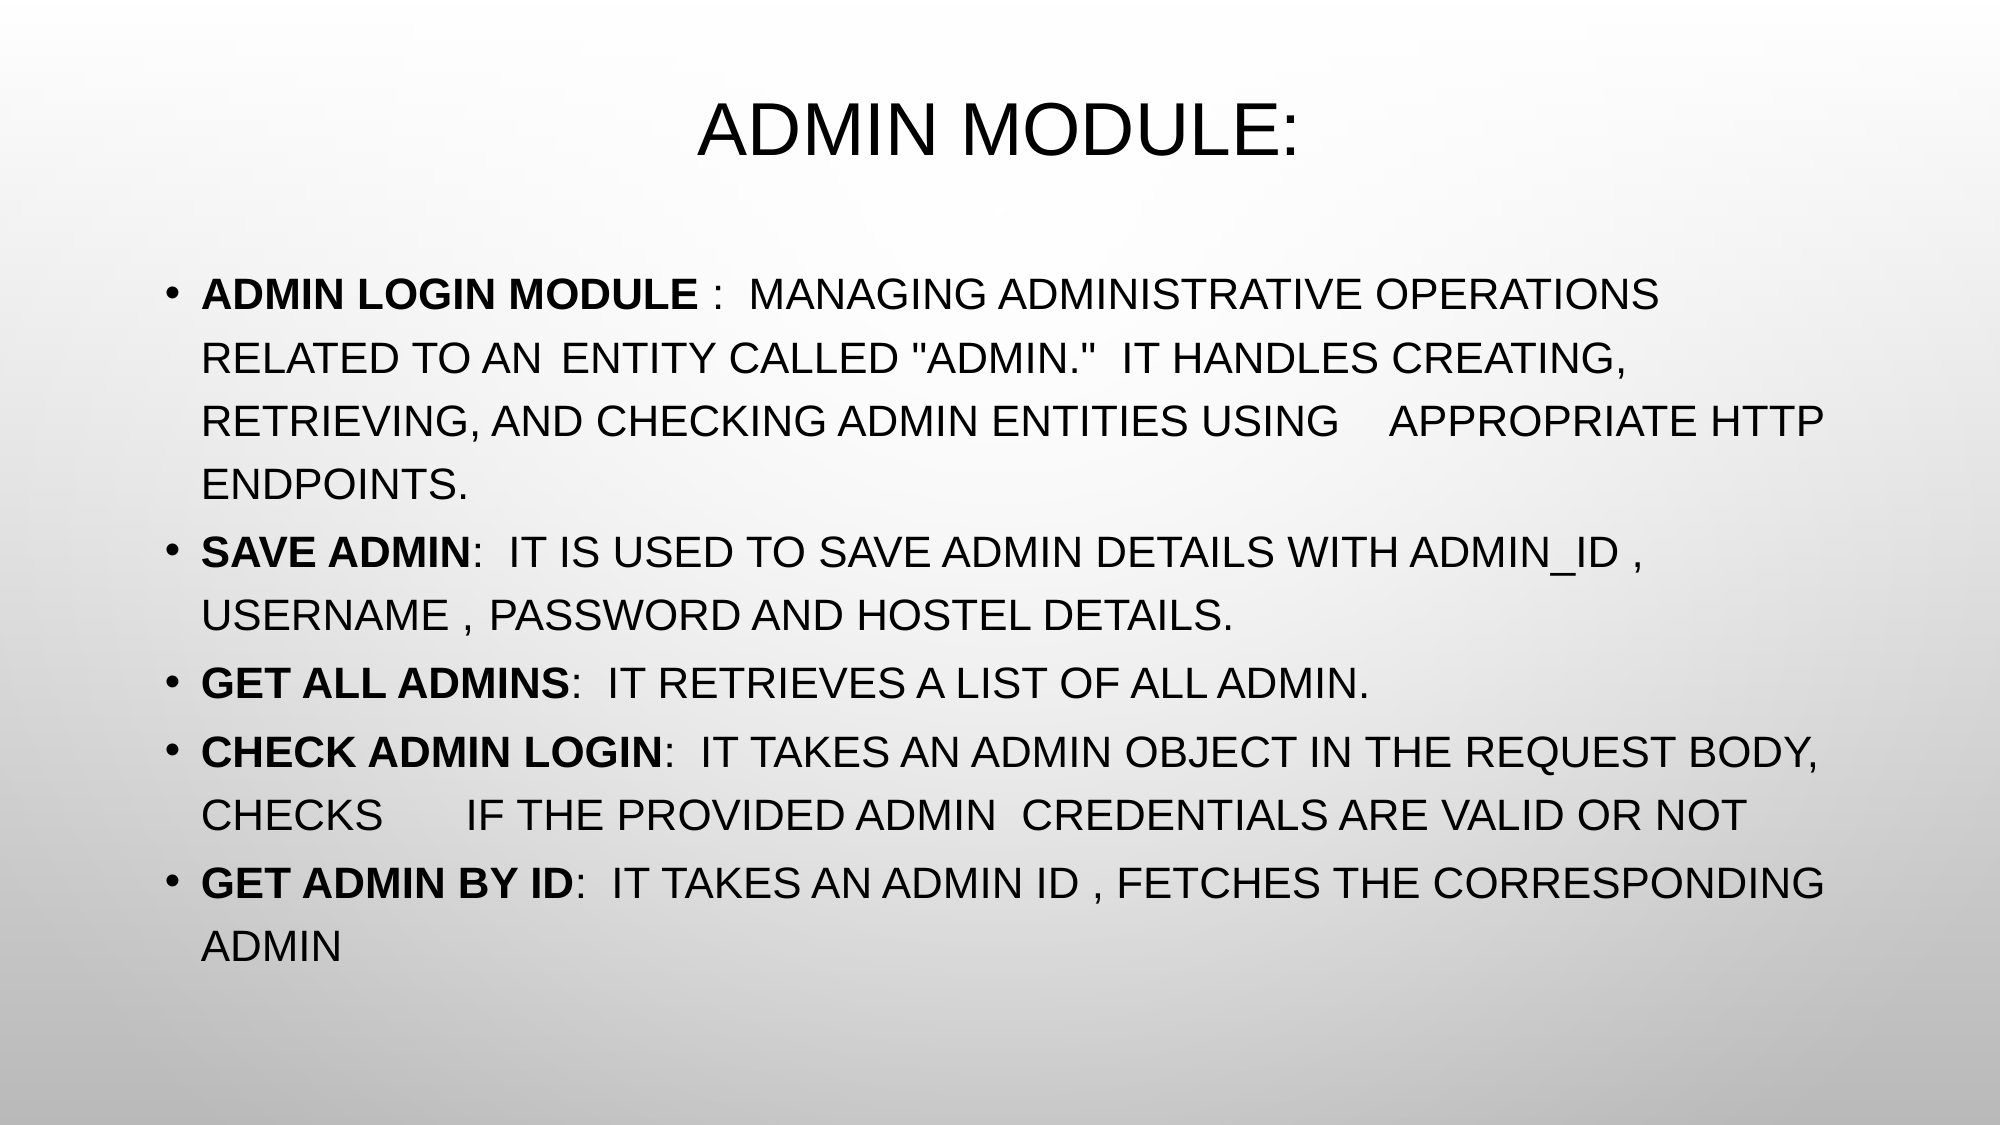

# Admin Module:
Admin login module :  Managing administrative operations related to an 				entity called "Admin."  It handles creating, 					retrieving, and checking admin entities using 					appropriate HTTP endpoints.
Save Admin:  It is used to save admin details with admin_id , username , 				Password and hostel details.
Get All Admins:  It retrieves a list of all admin.
Check Admin Login:  It takes an Admin object in the request body, checks 				    if the provided admin  credentials are valid or not
Get Admin by ID:  It takes an admin ID , fetches the corresponding admin